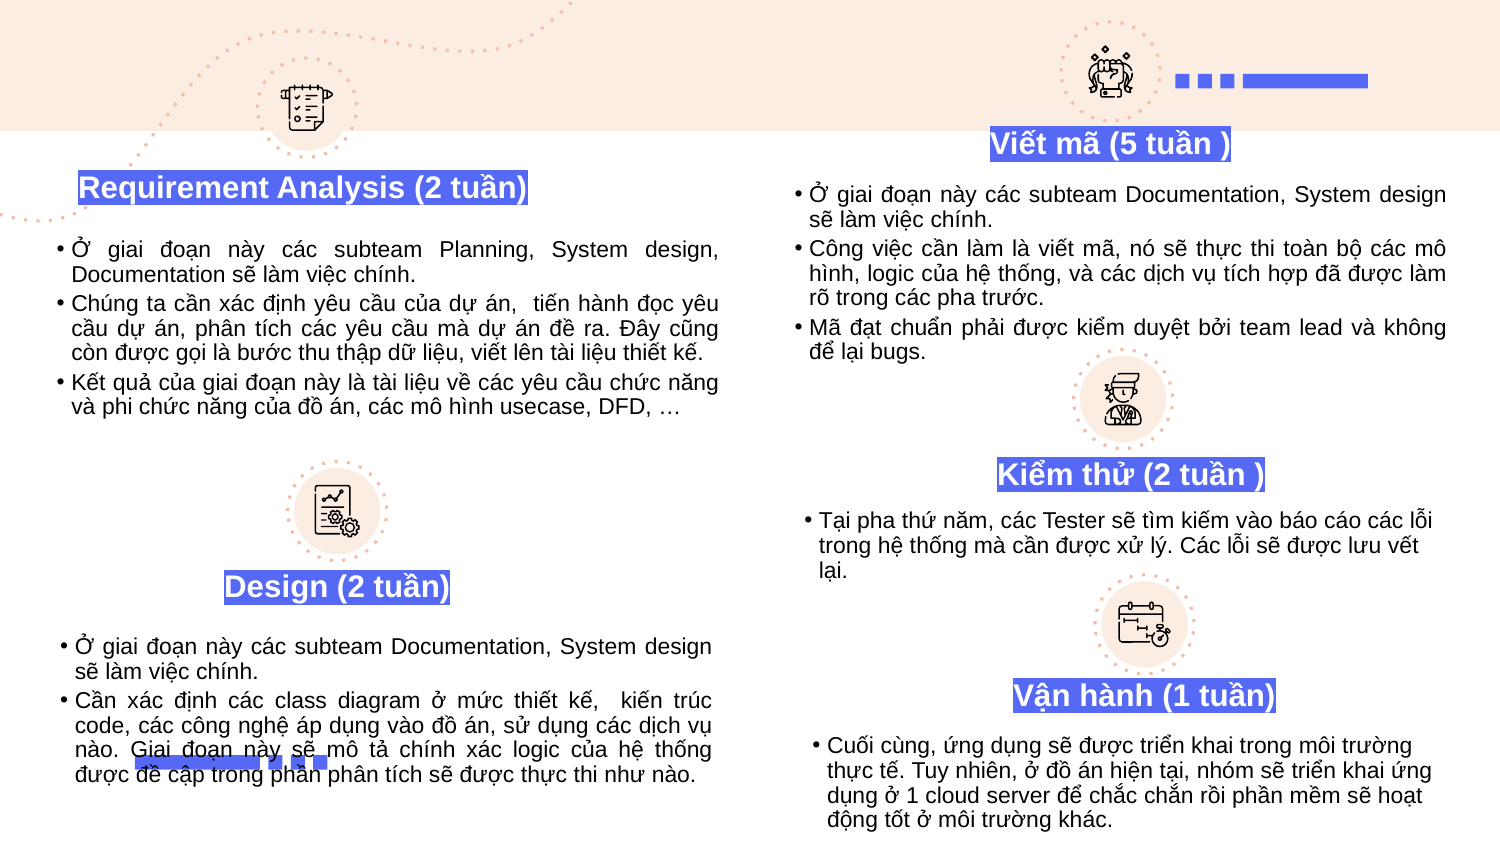

Viết mã (5 tuần )
Requirement Analysis (2 tuần)
Ở giai đoạn này các subteam Documentation, System design sẽ làm việc chính.
Công việc cần làm là viết mã, nó sẽ thực thi toàn bộ các mô hình, logic của hệ thống, và các dịch vụ tích hợp đã được làm rõ trong các pha trước.
Mã đạt chuẩn phải được kiểm duyệt bởi team lead và không để lại bugs.
Ở giai đoạn này các subteam Planning, System design, Documentation sẽ làm việc chính.
Chúng ta cần xác định yêu cầu của dự án,  tiến hành đọc yêu cầu dự án, phân tích các yêu cầu mà dự án đề ra. Đây cũng còn được gọi là bước thu thập dữ liệu, viết lên tài liệu thiết kế.
Kết quả của giai đoạn này là tài liệu về các yêu cầu chức năng và phi chức năng của đồ án, các mô hình usecase, DFD, …

Kiểm thử (2 tuần )

Tại pha thứ năm, các Tester sẽ tìm kiếm vào báo cáo các lỗi trong hệ thống mà cần được xử lý. Các lỗi sẽ được lưu vết lại.
Design (2 tuần)

Ở giai đoạn này các subteam Documentation, System design sẽ làm việc chính.
Cần xác định các class diagram ở mức thiết kế,  kiến trúc code, các công nghệ áp dụng vào đồ án, sử dụng các dịch vụ nào. Giai đoạn này sẽ mô tả chính xác logic của hệ thống được đề cập trong phần phân tích sẽ được thực thi như nào.
Vận hành (1 tuần)
Cuối cùng, ứng dụng sẽ được triển khai trong môi trường thực tế. Tuy nhiên, ở đồ án hiện tại, nhóm sẽ triển khai ứng dụng ở 1 cloud server để chắc chắn rồi phần mềm sẽ hoạt động tốt ở môi trường khác.